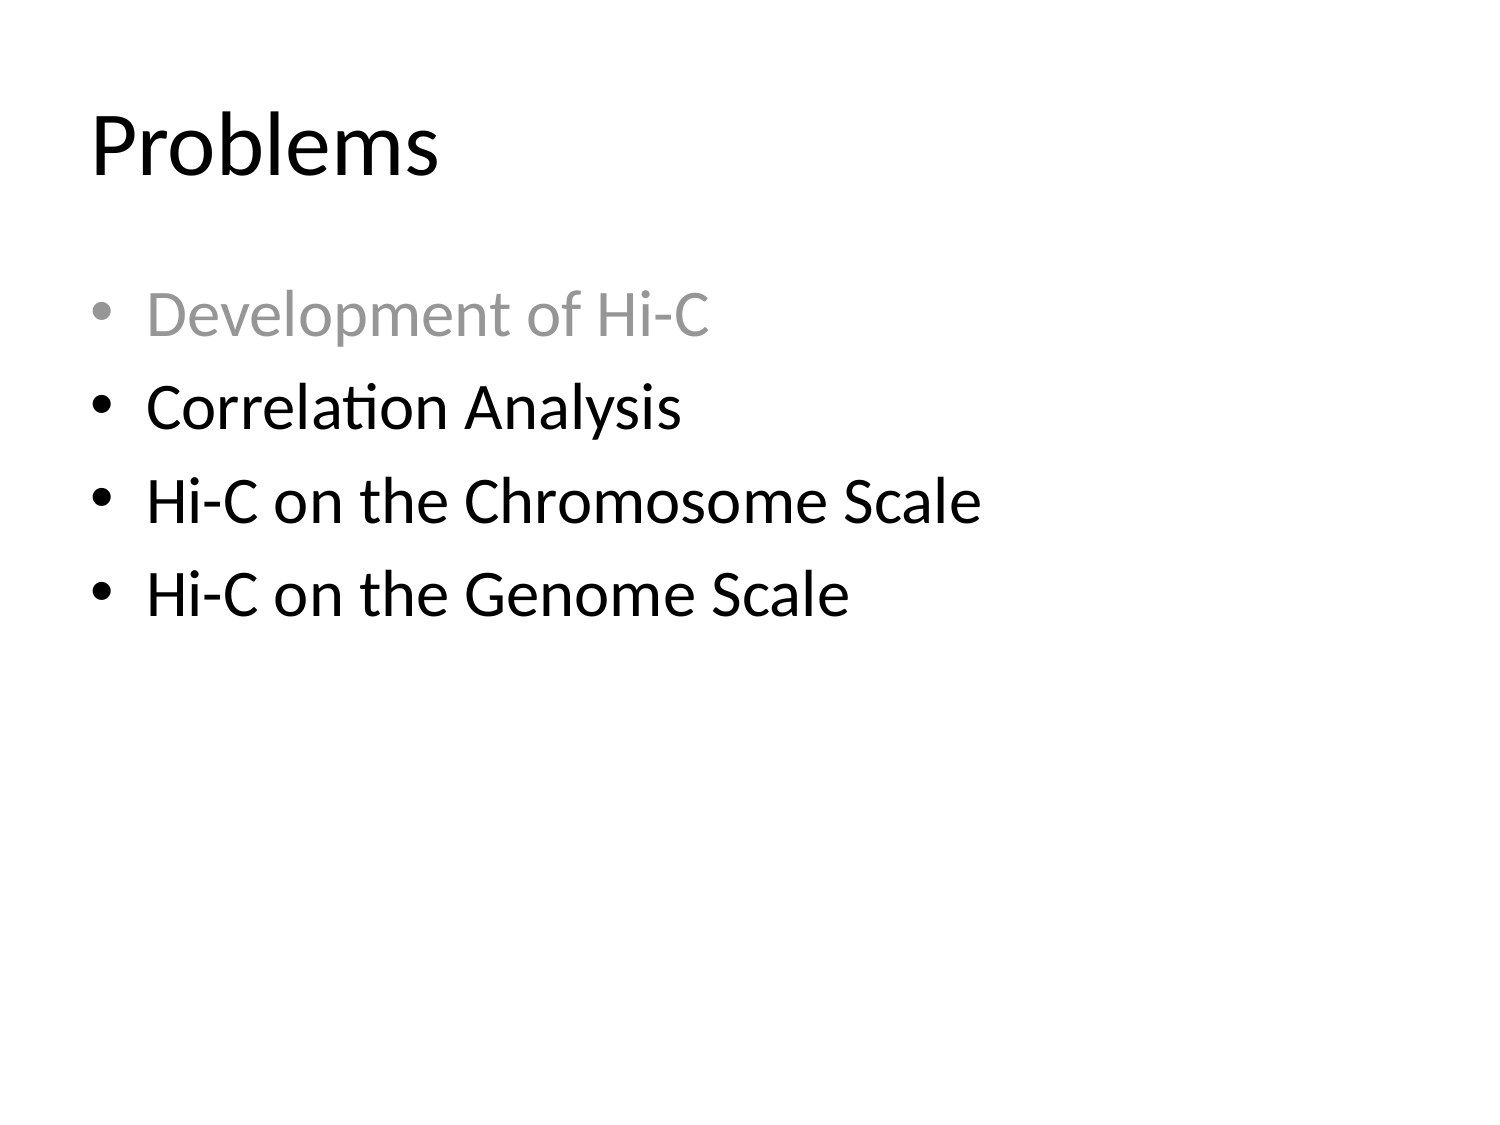

# Problems
Development of Hi-C
Correlation Analysis
Hi-C on the Chromosome Scale
Hi-C on the Genome Scale